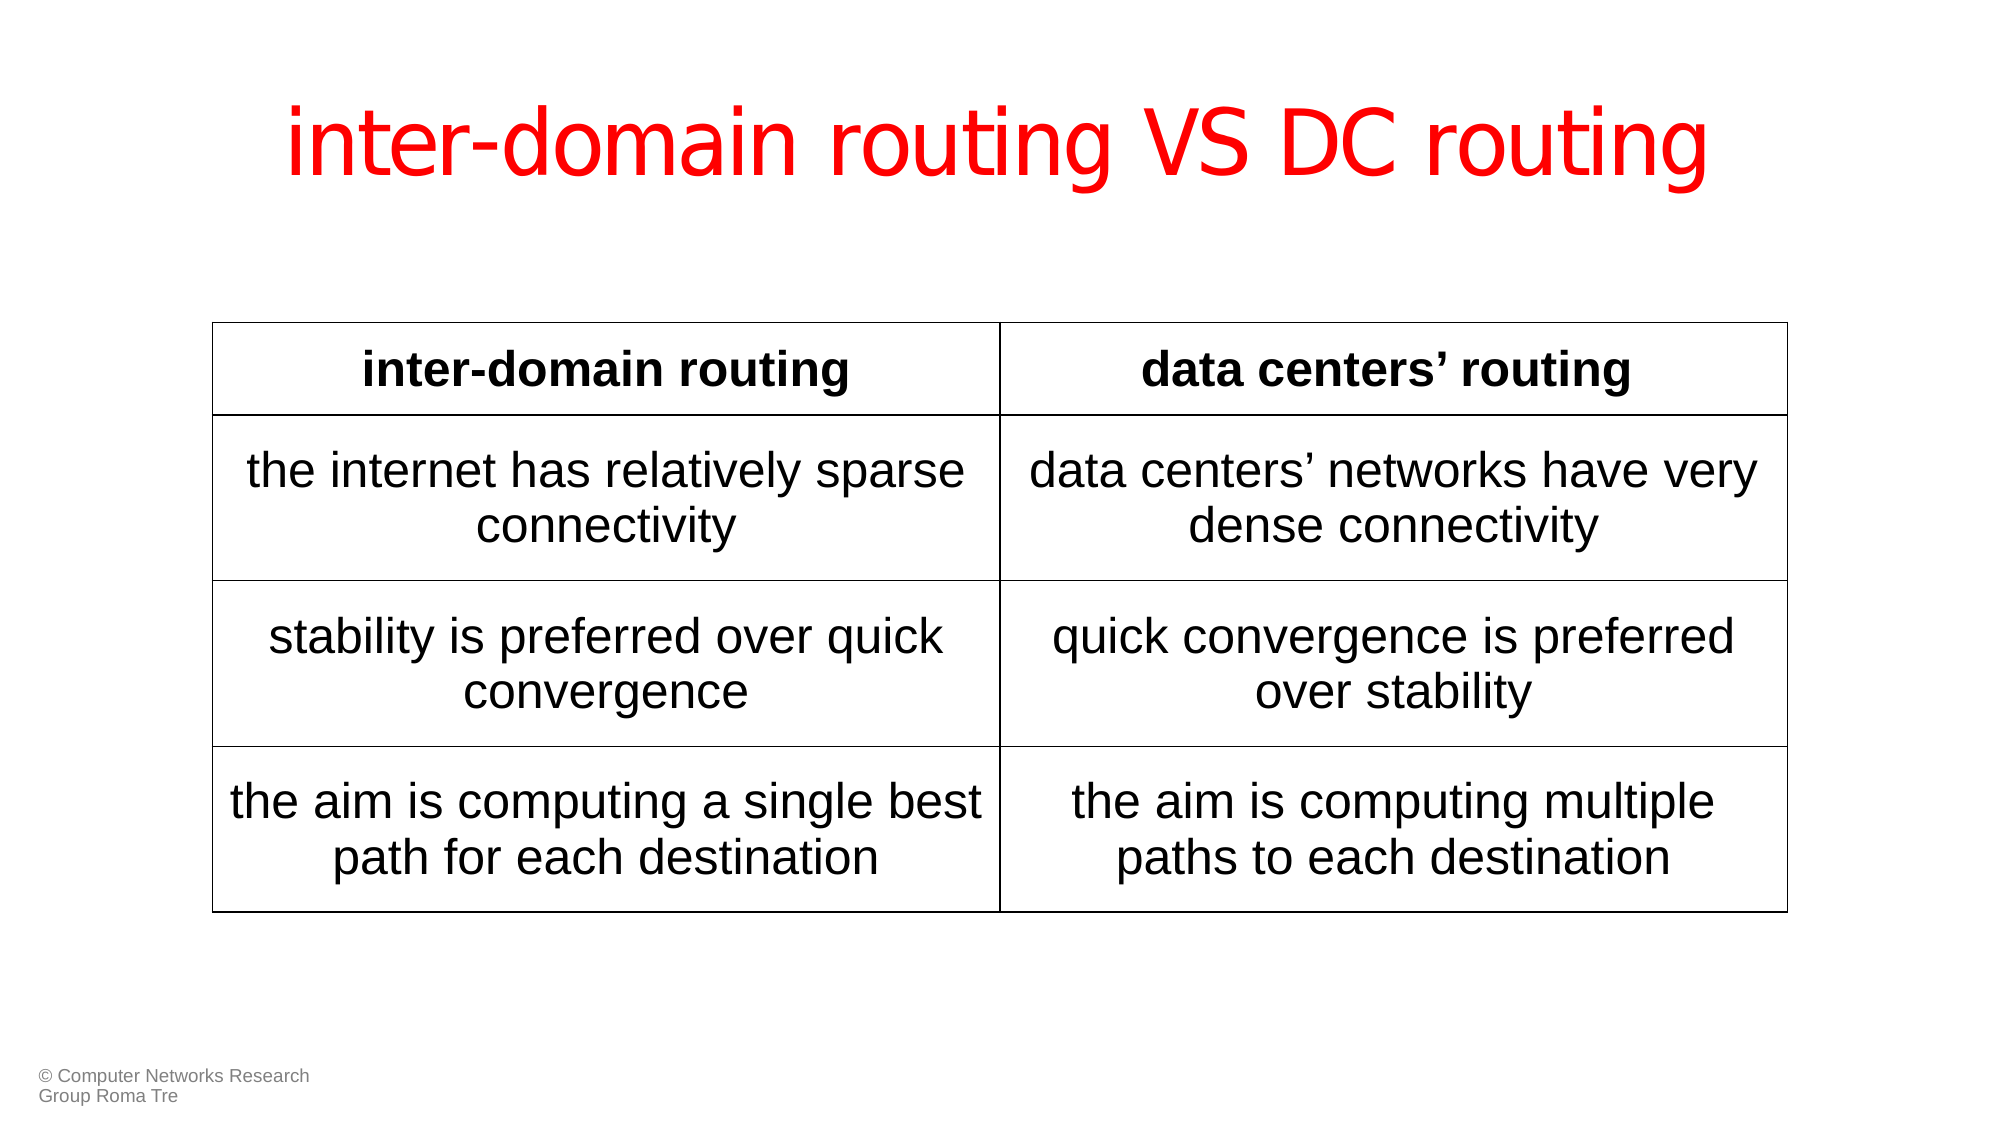

# inter-domain routing VS DC routing
| inter-domain routing | data centers’ routing |
| --- | --- |
| the internet has relatively sparse connectivity | data centers’ networks have very dense connectivity |
| stability is preferred over quick convergence | quick convergence is preferred over stability |
| the aim is computing a single best path for each destination | the aim is computing multiple paths to each destination |